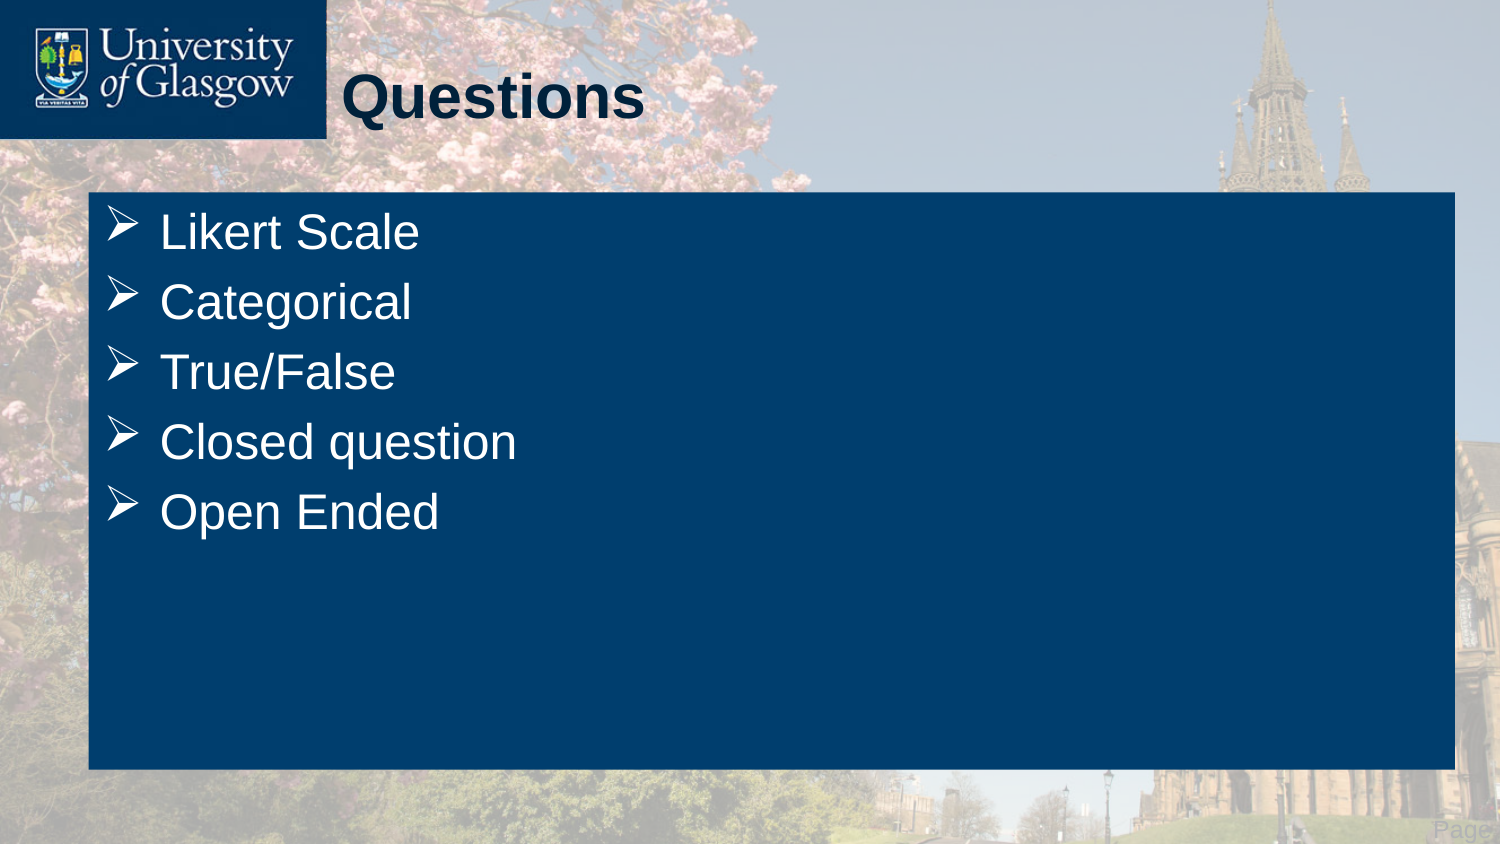

# Questions
Likert Scale
Categorical
True/False
Closed question
Open Ended

 Page 9